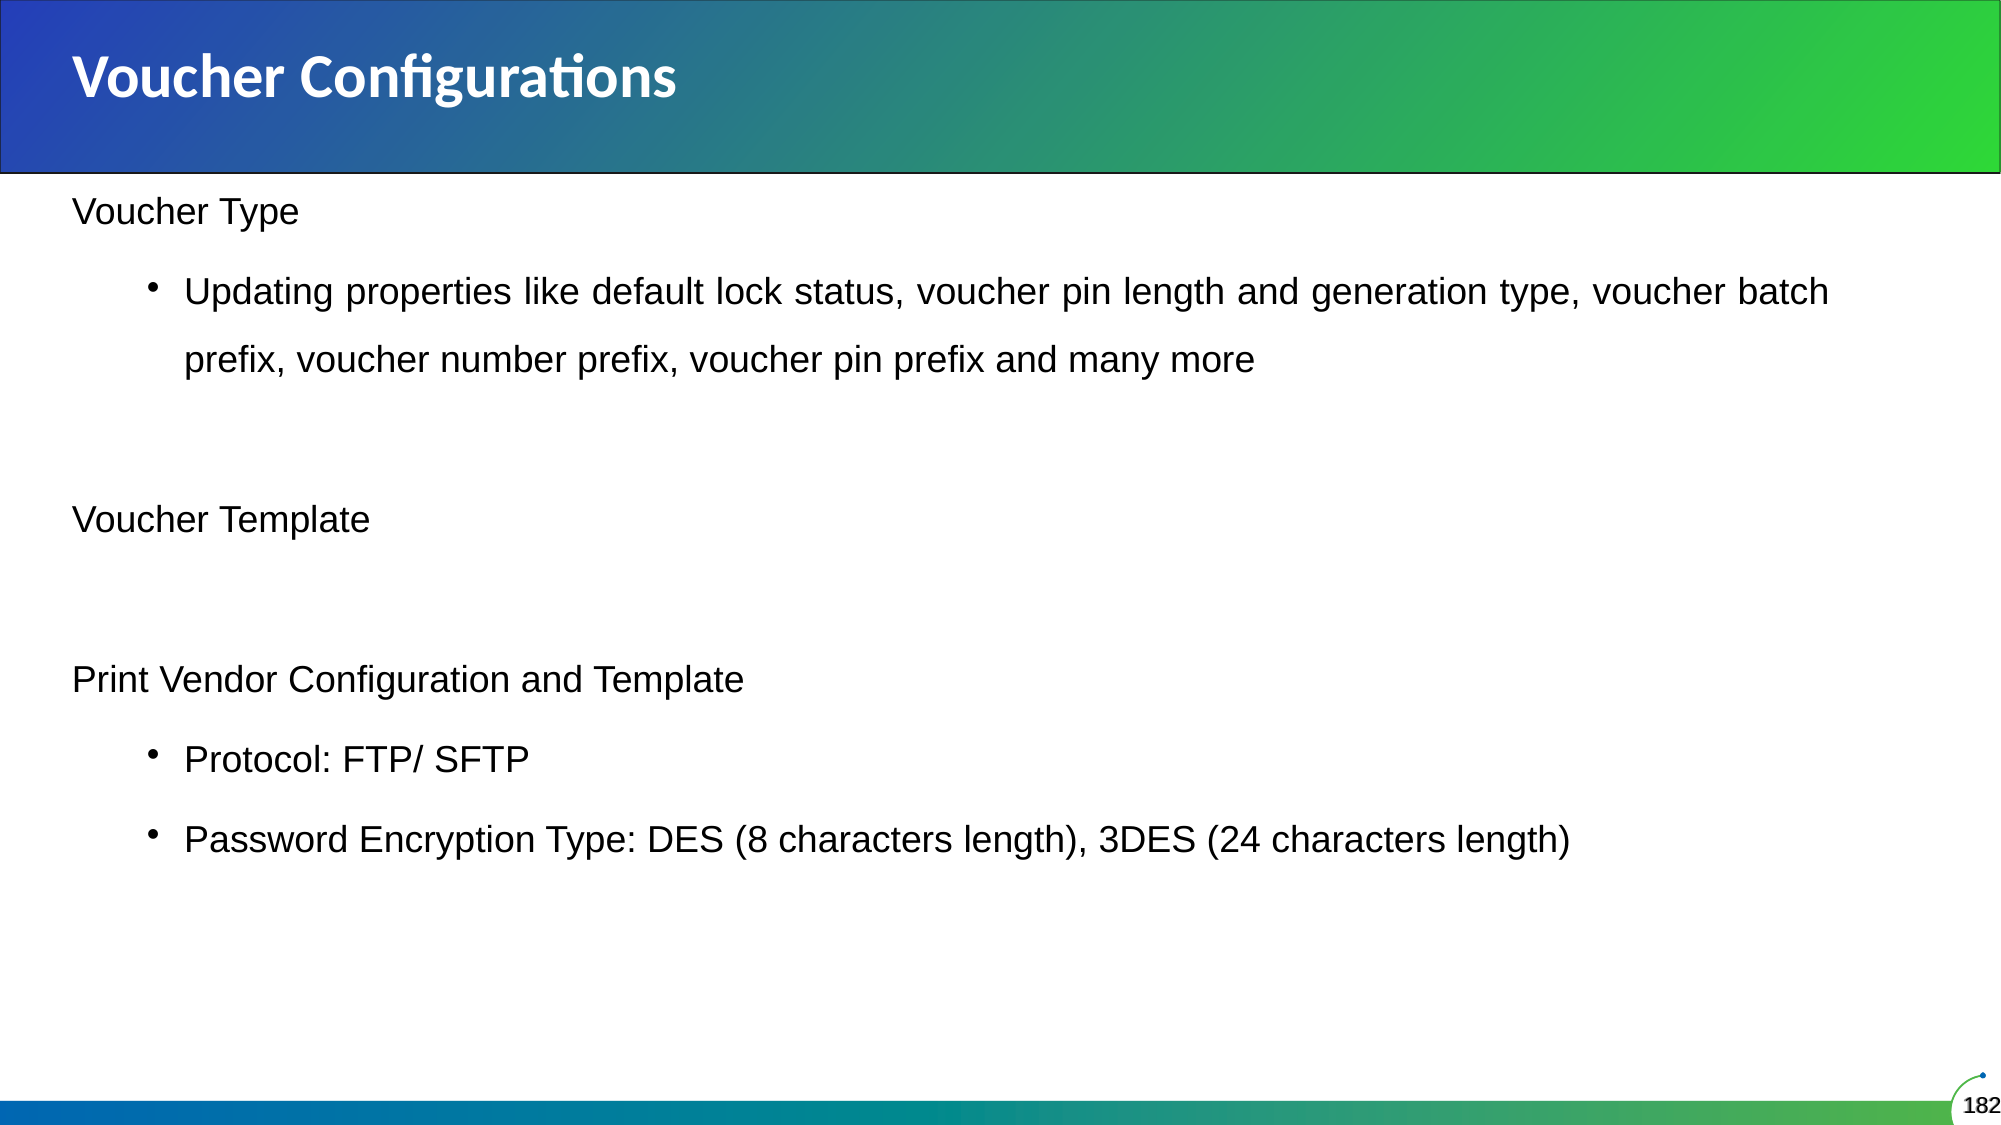

# Voucher Configurations
Voucher Type
Updating properties like default lock status, voucher pin length and generation type, voucher batch prefix, voucher number prefix, voucher pin prefix and many more

Voucher Template

Print Vendor Configuration and Template
Protocol: FTP/ SFTP
Password Encryption Type: DES (8 characters length), 3DES (24 characters length)